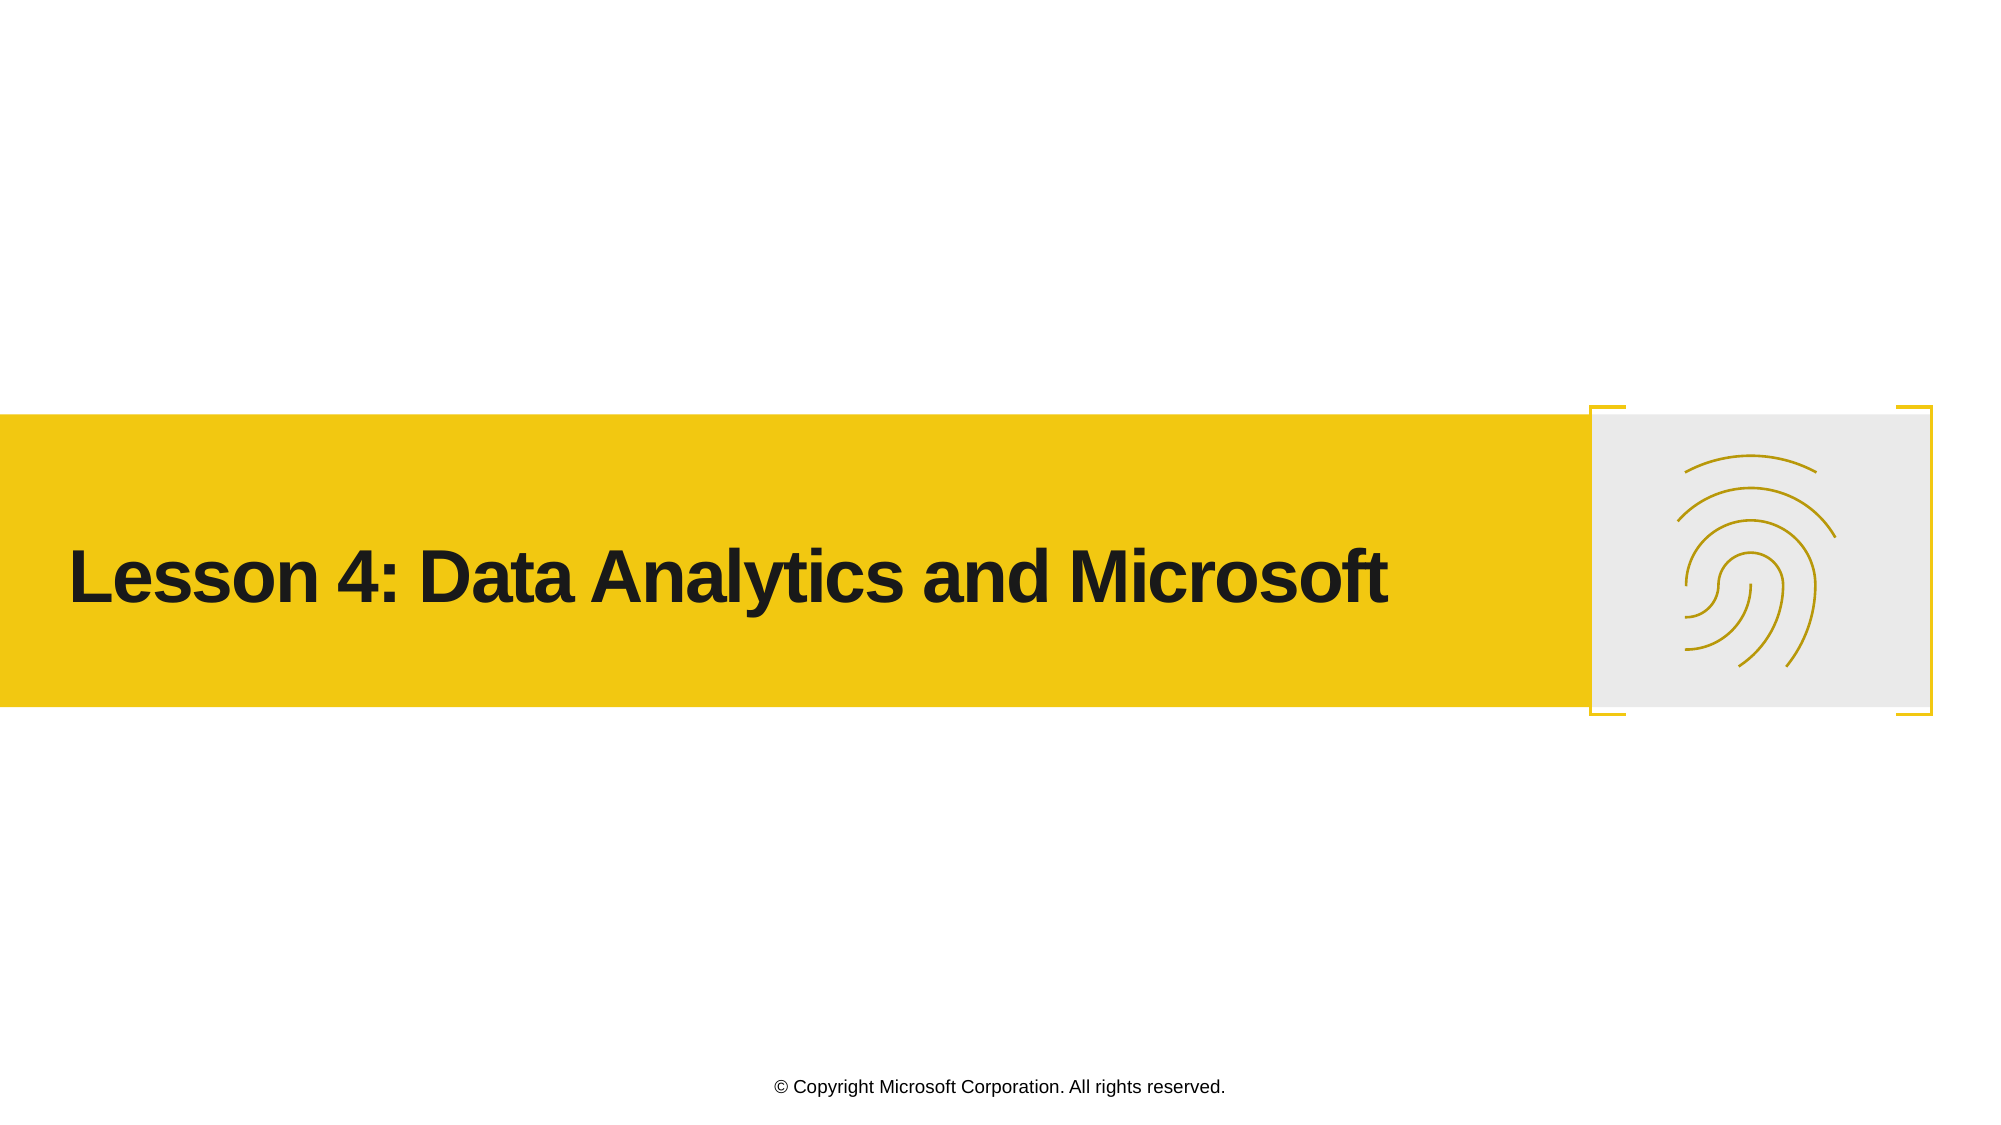

# Lesson 4: Data Analytics and Microsoft